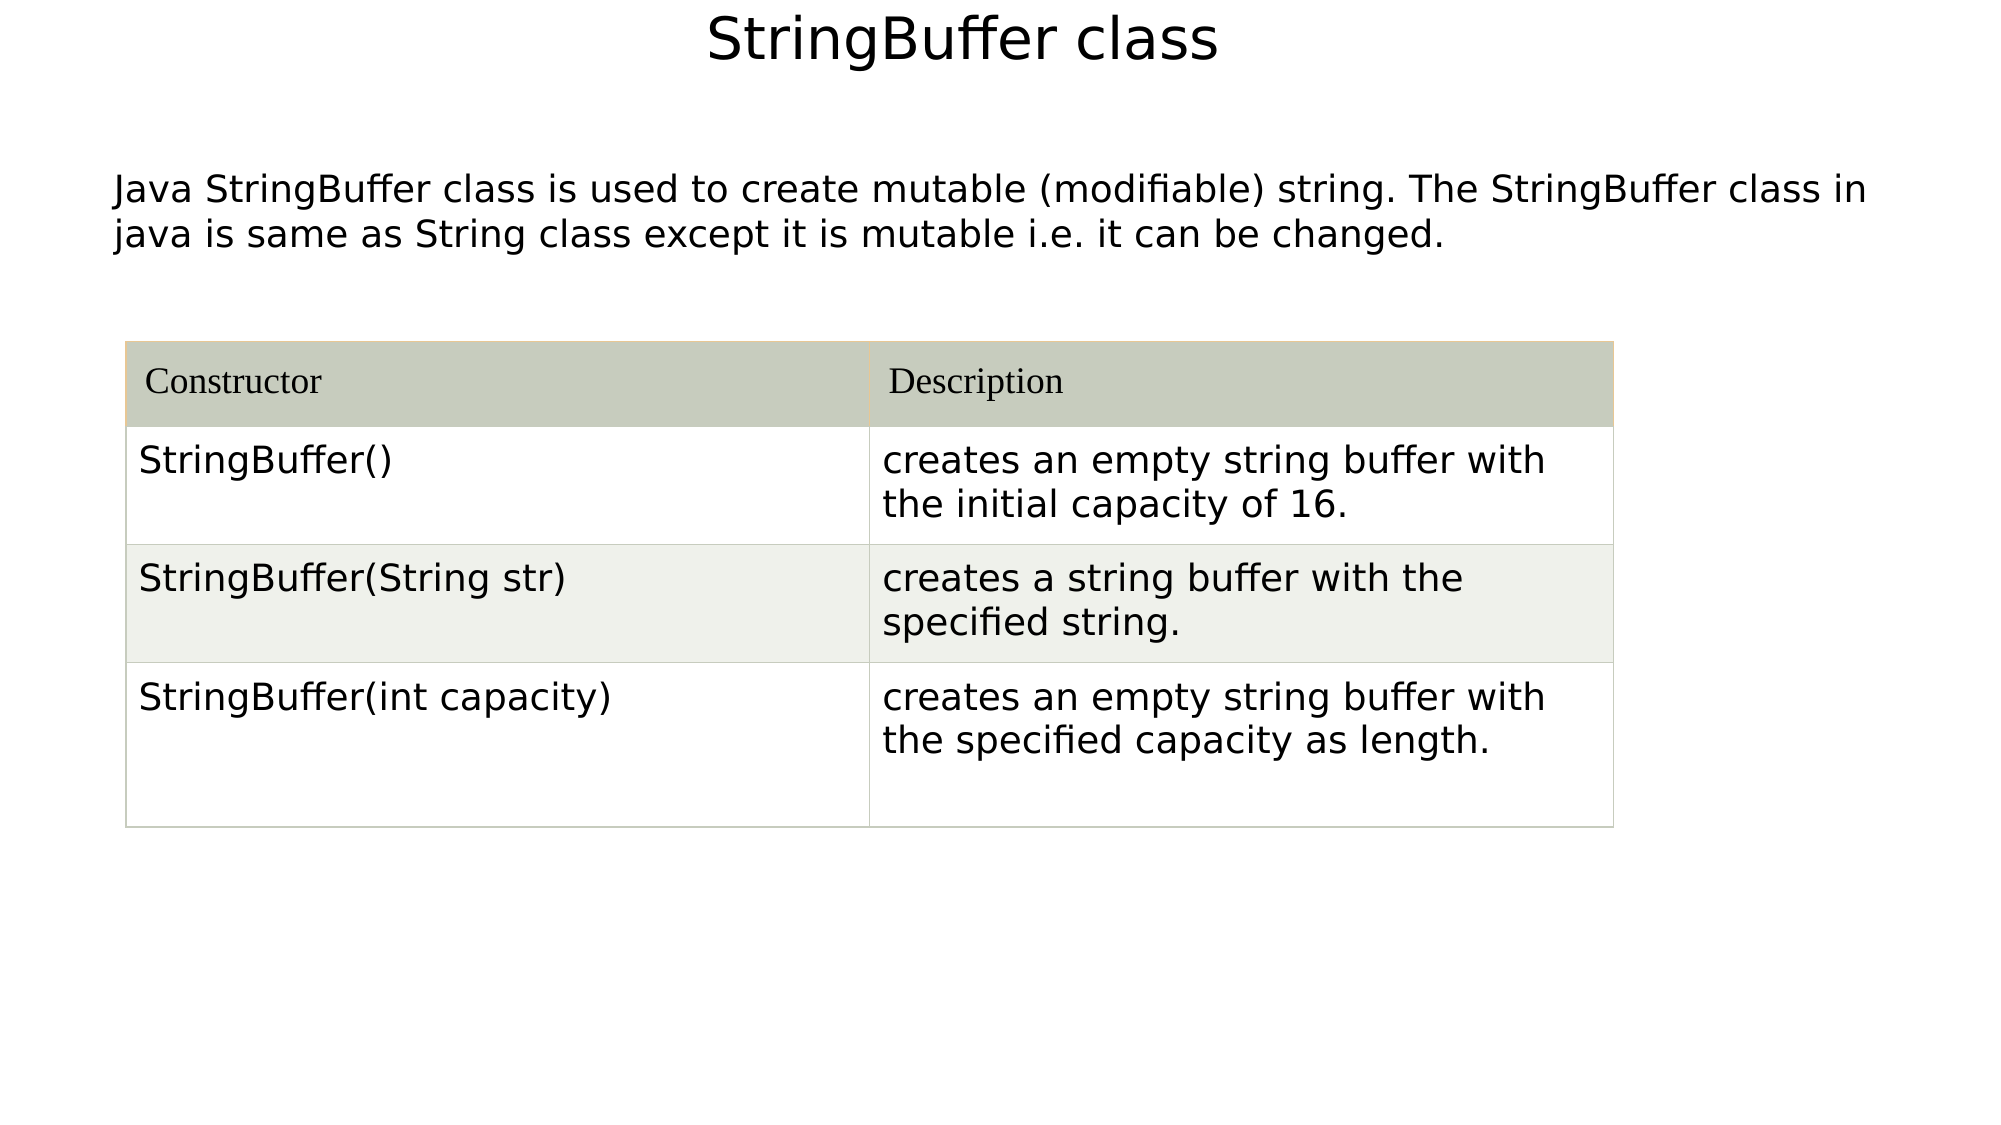

# StringBuffer class
Java StringBuffer class is used to create mutable (modifiable) string. The StringBuffer class in java is same as String class except it is mutable i.e. it can be changed.
| Constructor | Description |
| --- | --- |
| StringBuffer() | creates an empty string buffer with the initial capacity of 16. |
| StringBuffer(String str) | creates a string buffer with the specified string. |
| StringBuffer(int capacity) | creates an empty string buffer with the specified capacity as length. |